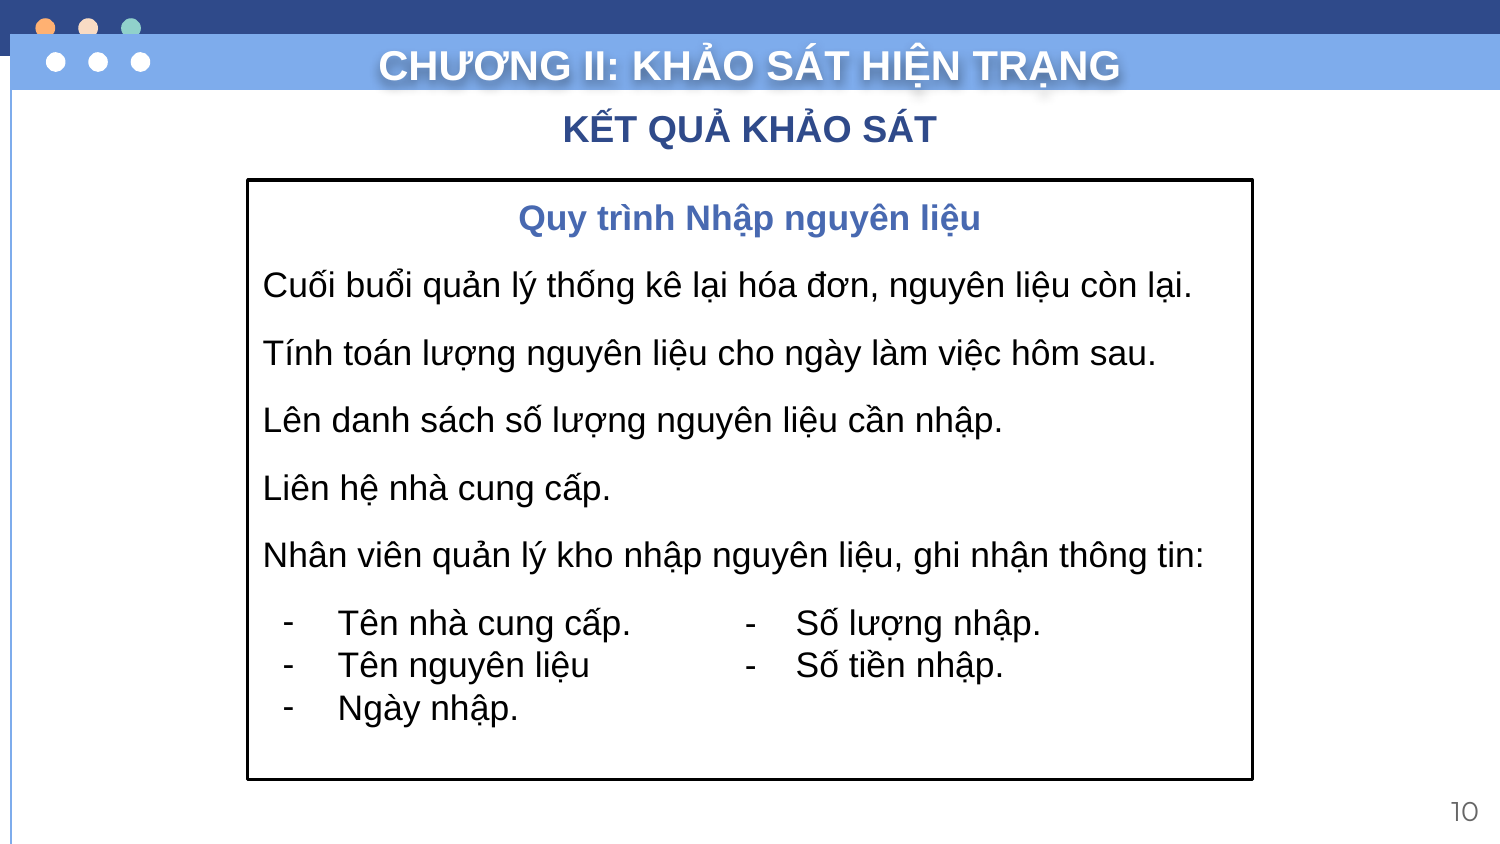

# CHƯƠNG II: KHẢO SÁT HIỆN TRẠNG
KẾT QUẢ KHẢO SÁT
Quy trình Nhập nguyên liệu
Cuối buổi quản lý thống kê lại hóa đơn, nguyên liệu còn lại.
Tính toán lượng nguyên liệu cho ngày làm việc hôm sau.
Lên danh sách số lượng nguyên liệu cần nhập.
Liên hệ nhà cung cấp.
Nhân viên quản lý kho nhập nguyên liệu, ghi nhận thông tin:
Tên nhà cung cấp.	           -    Số lượng nhập.
Tên nguyên liệu 	           -    Số tiền nhập.
Ngày nhập.
10